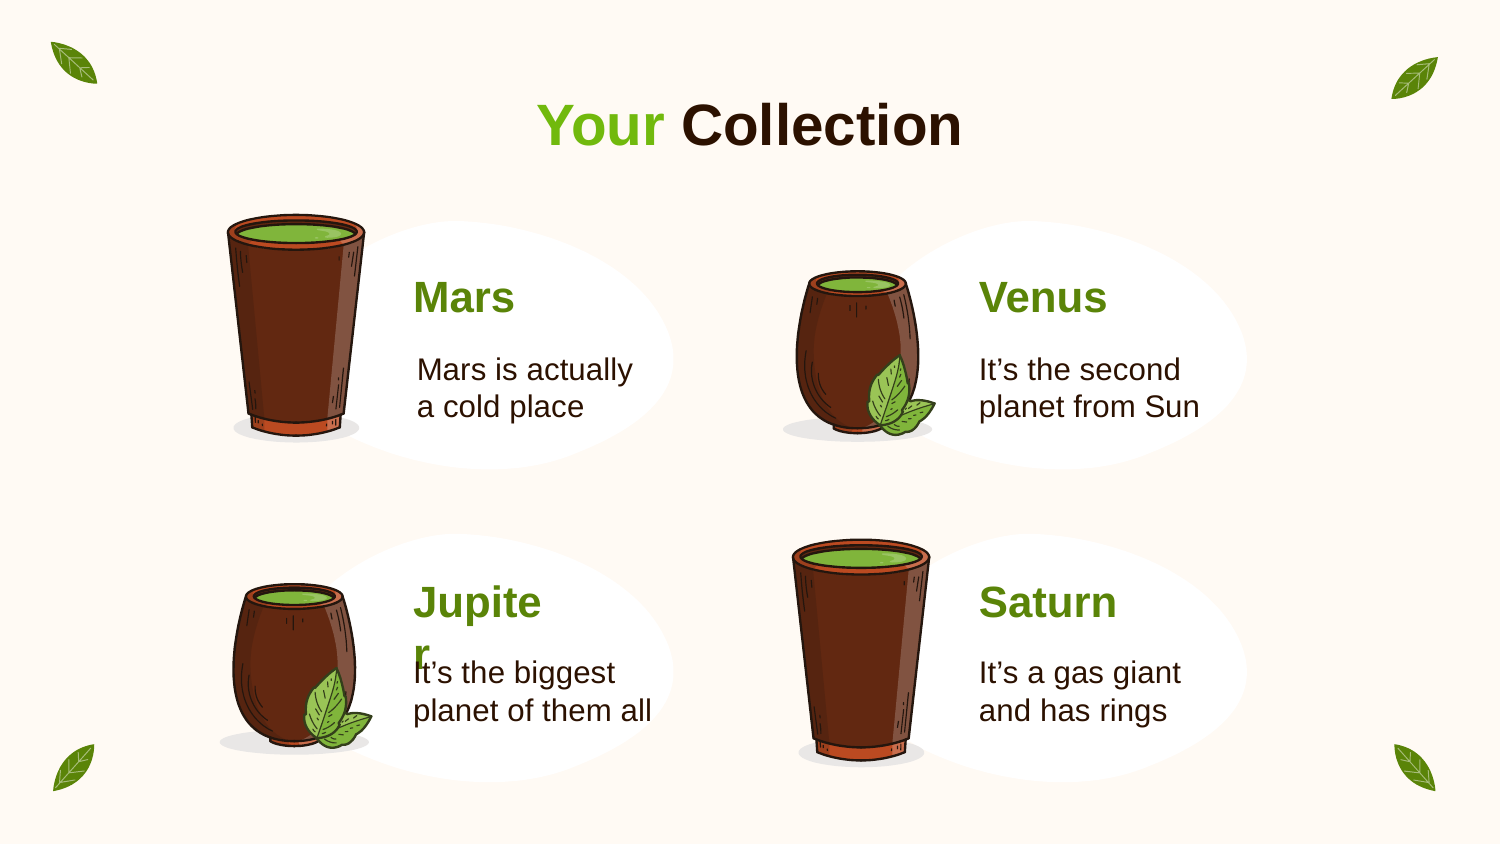

# Your Collection

Mars
Venus

Mars is actually a cold place
It’s the second planet from Sun

Jupiter
Saturn

It’s the biggest planet of them all
It’s a gas giant and has rings